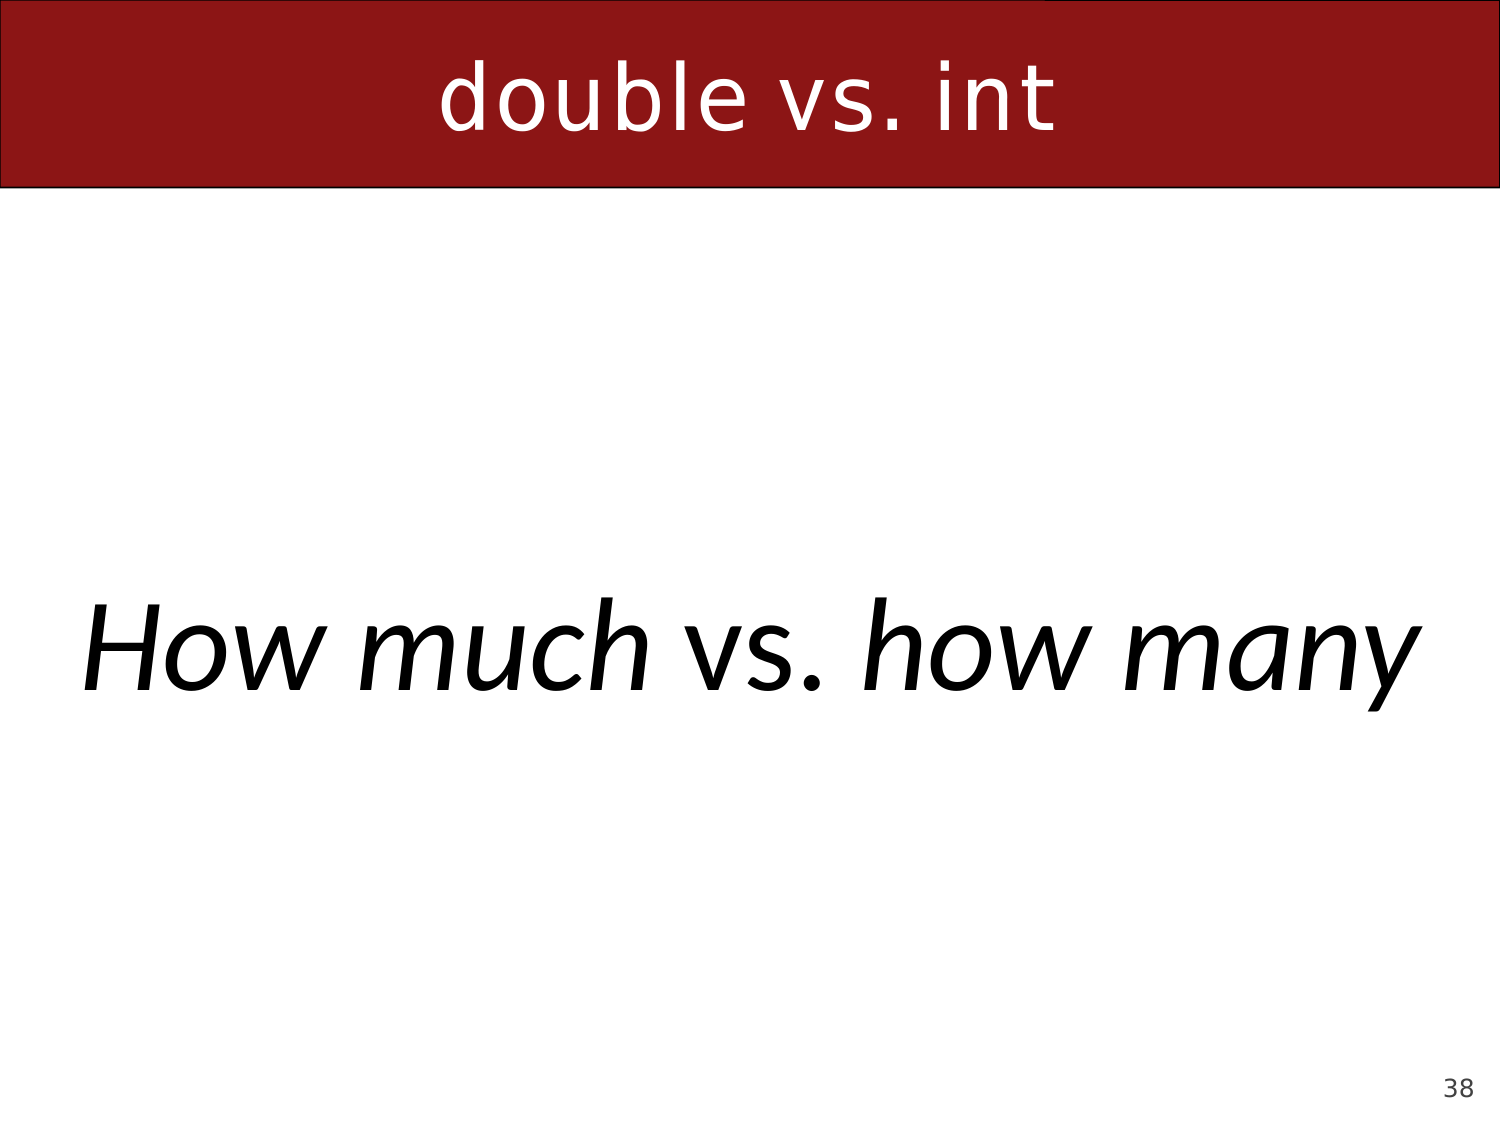

# double vs. int
How much vs. how many